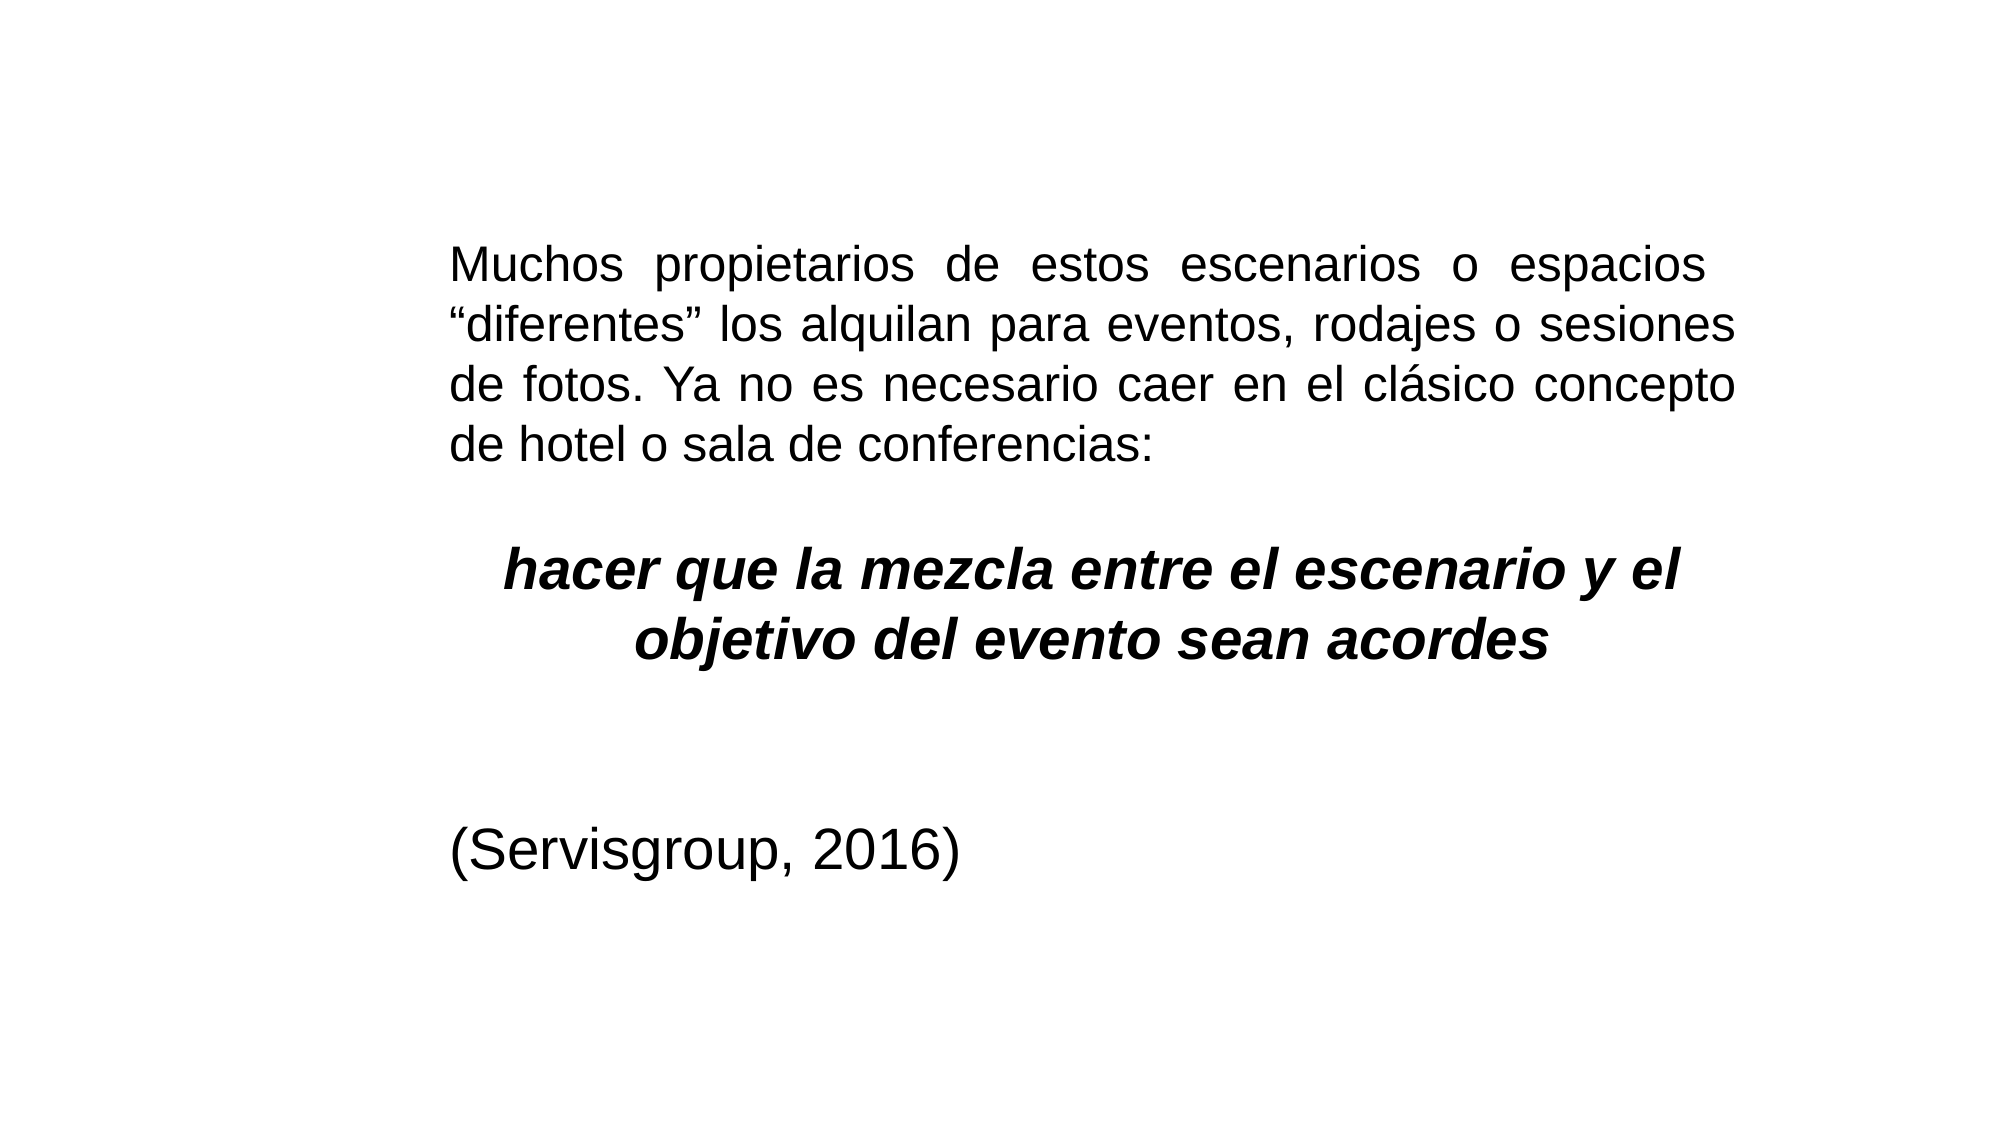

Muchos propietarios de estos escenarios o espacios  “diferentes” los alquilan para eventos, rodajes o sesiones de fotos. Ya no es necesario caer en el clásico concepto de hotel o sala de conferencias:

hacer que la mezcla entre el escenario y el objetivo del evento sean acordes

(Servisgroup, 2016)